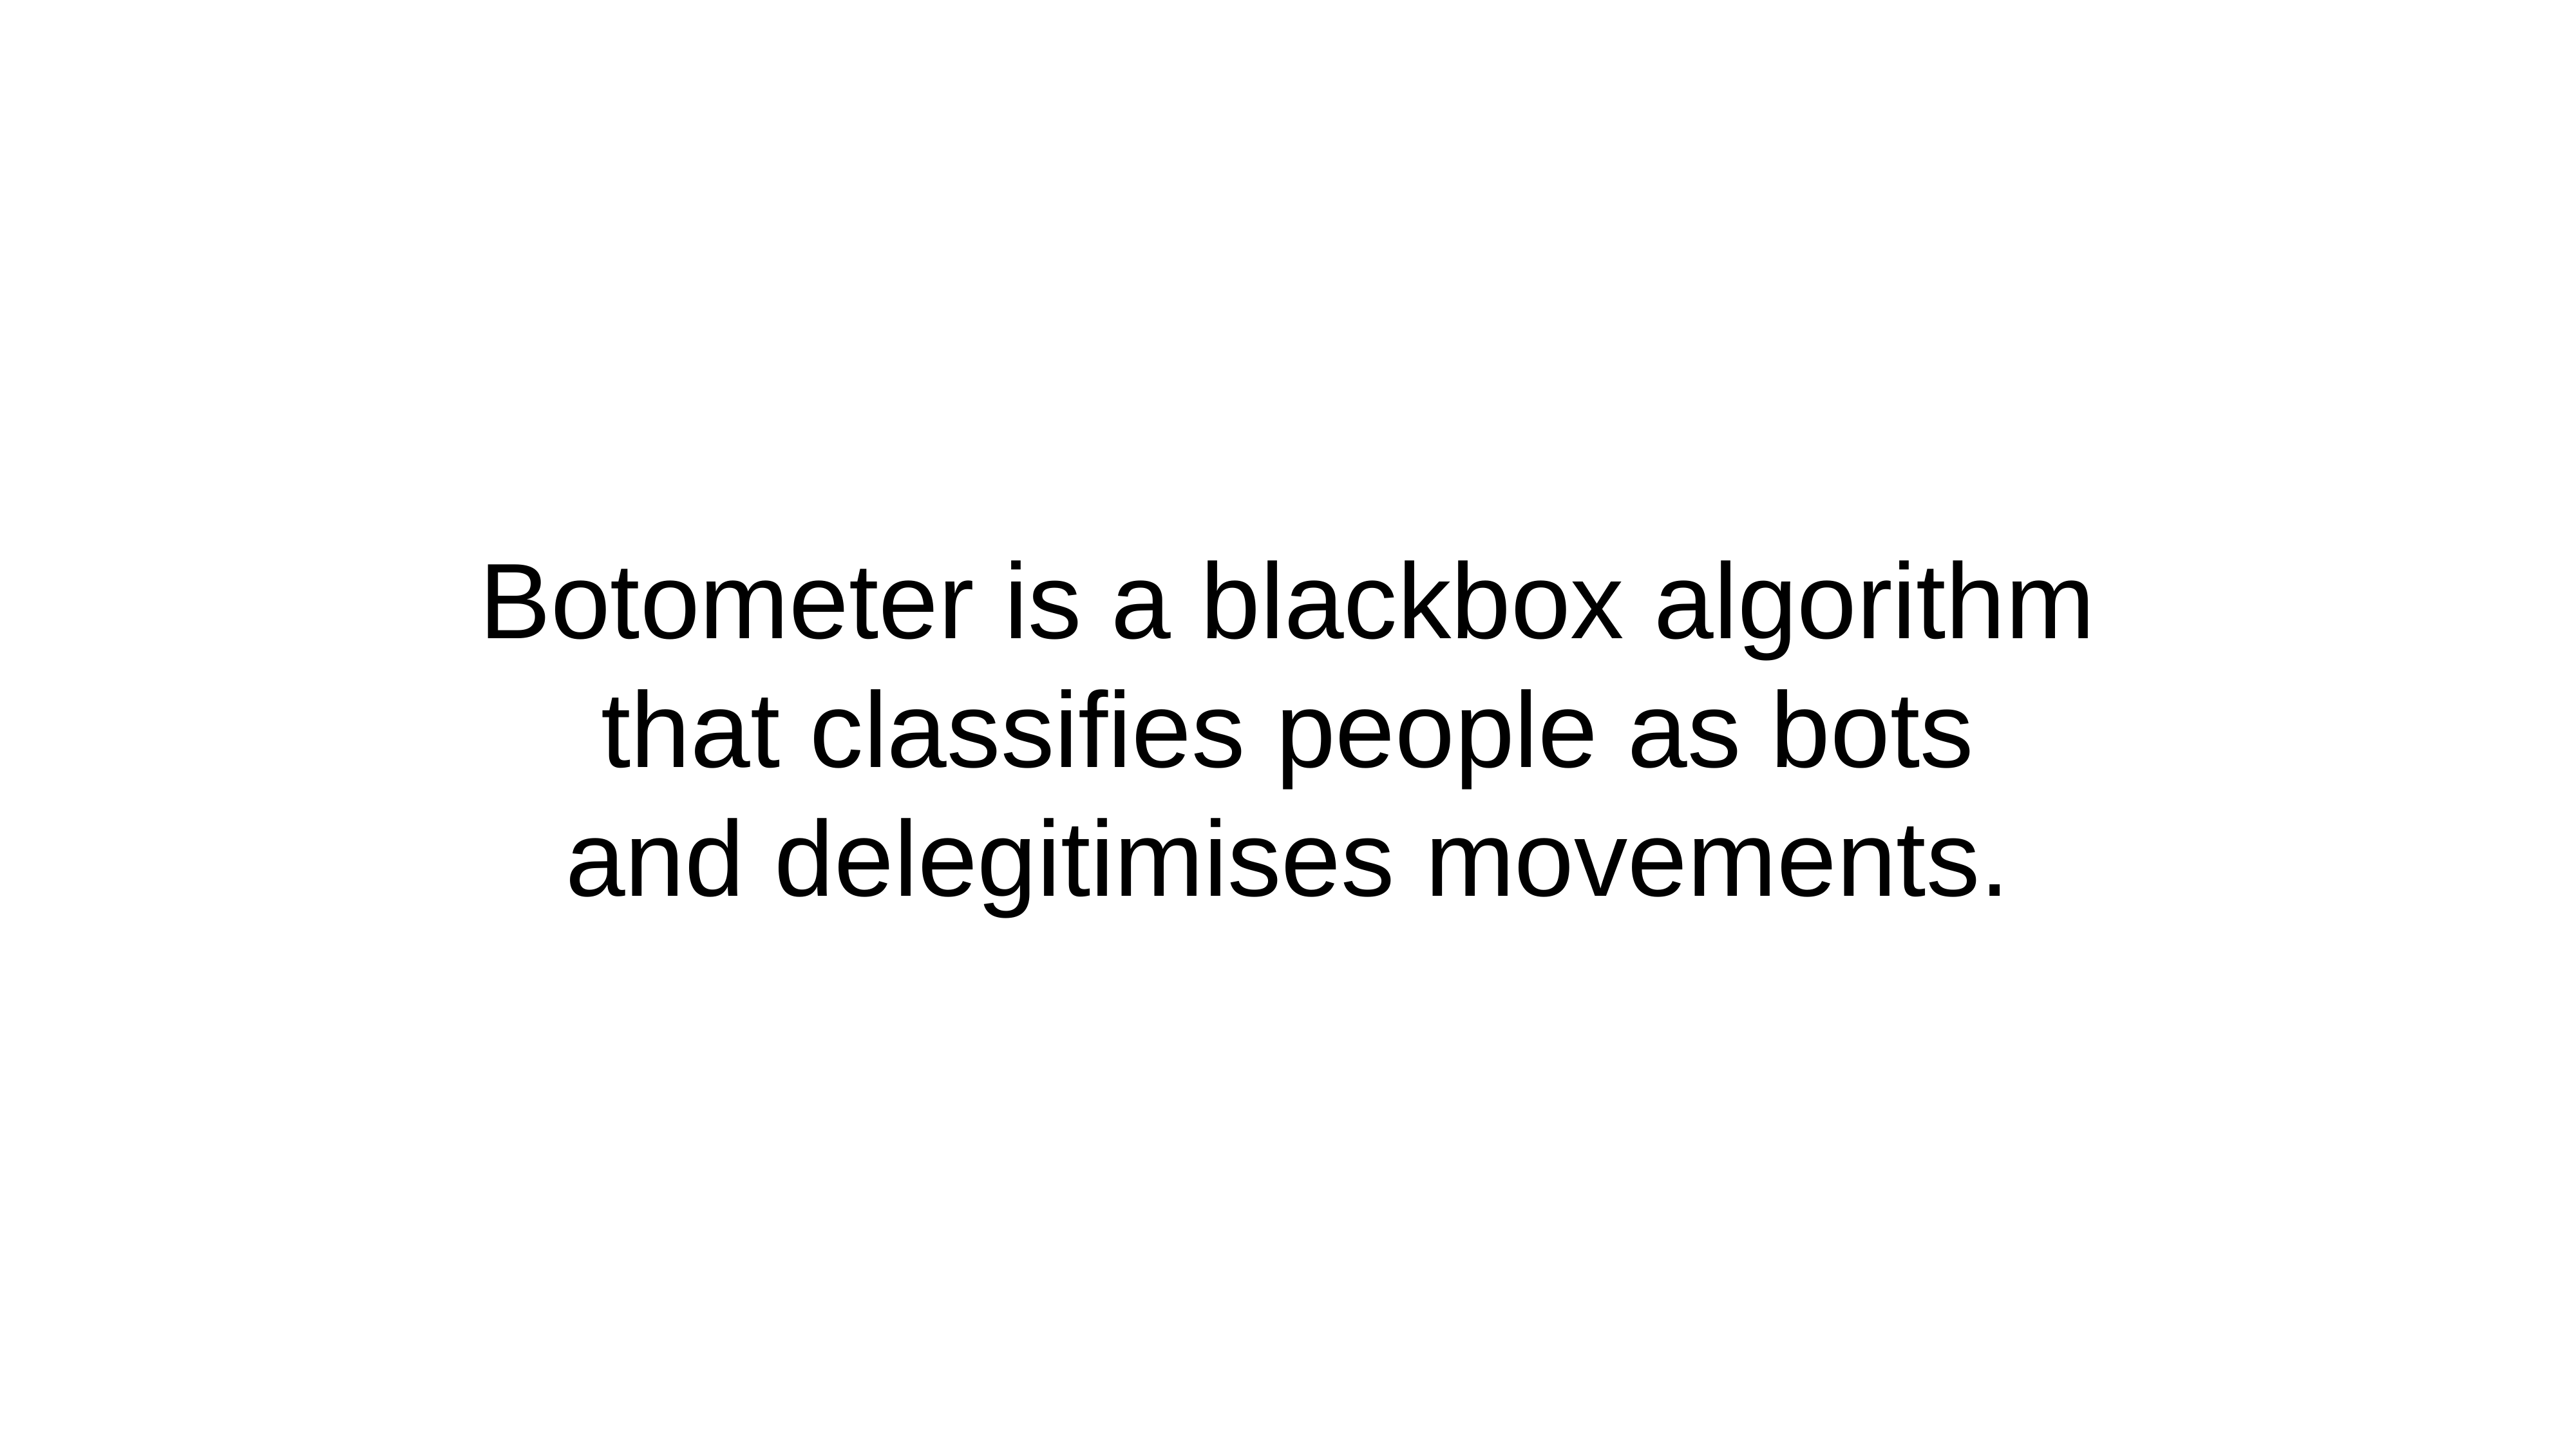

# Botometer is a blackbox algorithm
that classifies people as bots
and delegitimises movements.